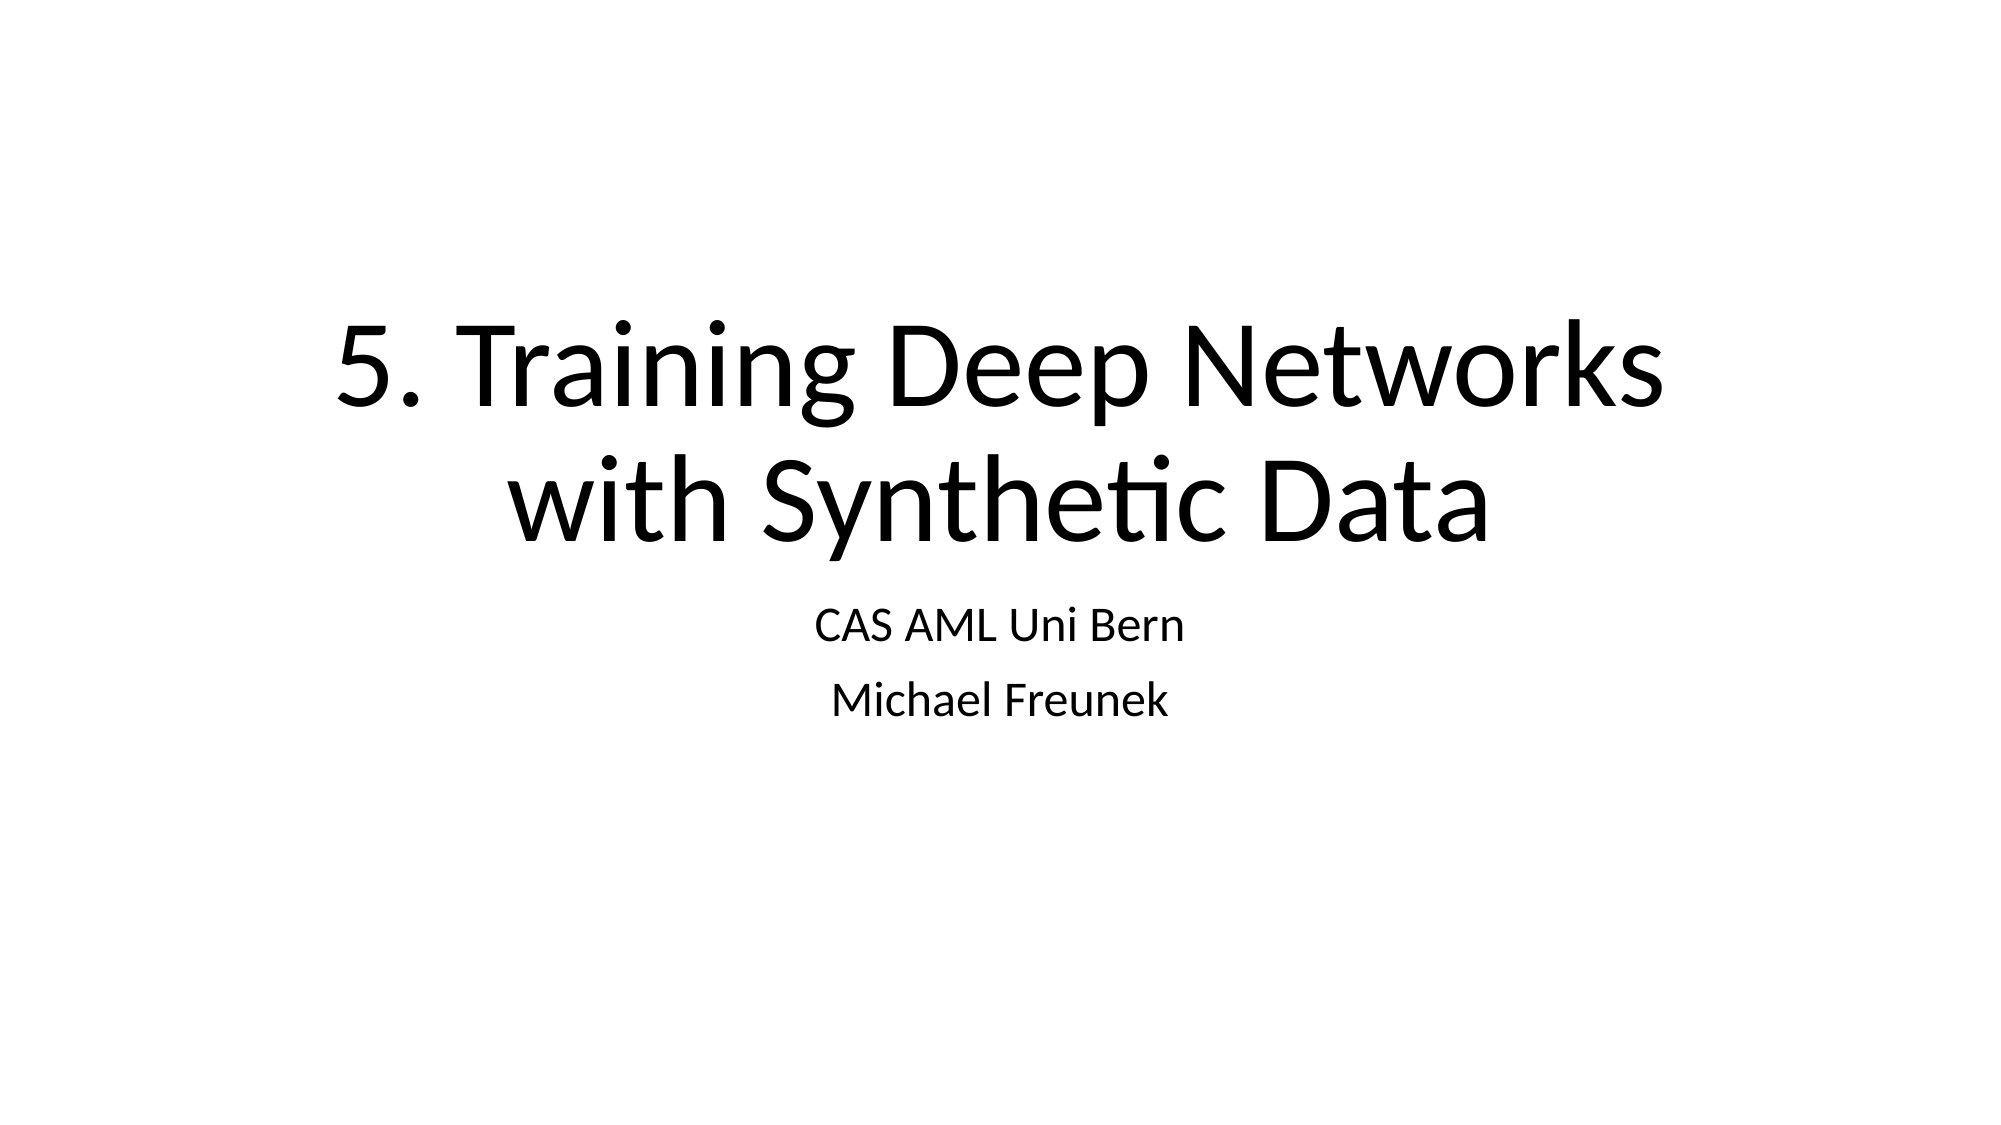

# 5. Training Deep Networks with Synthetic Data
CAS AML Uni Bern
Michael Freunek